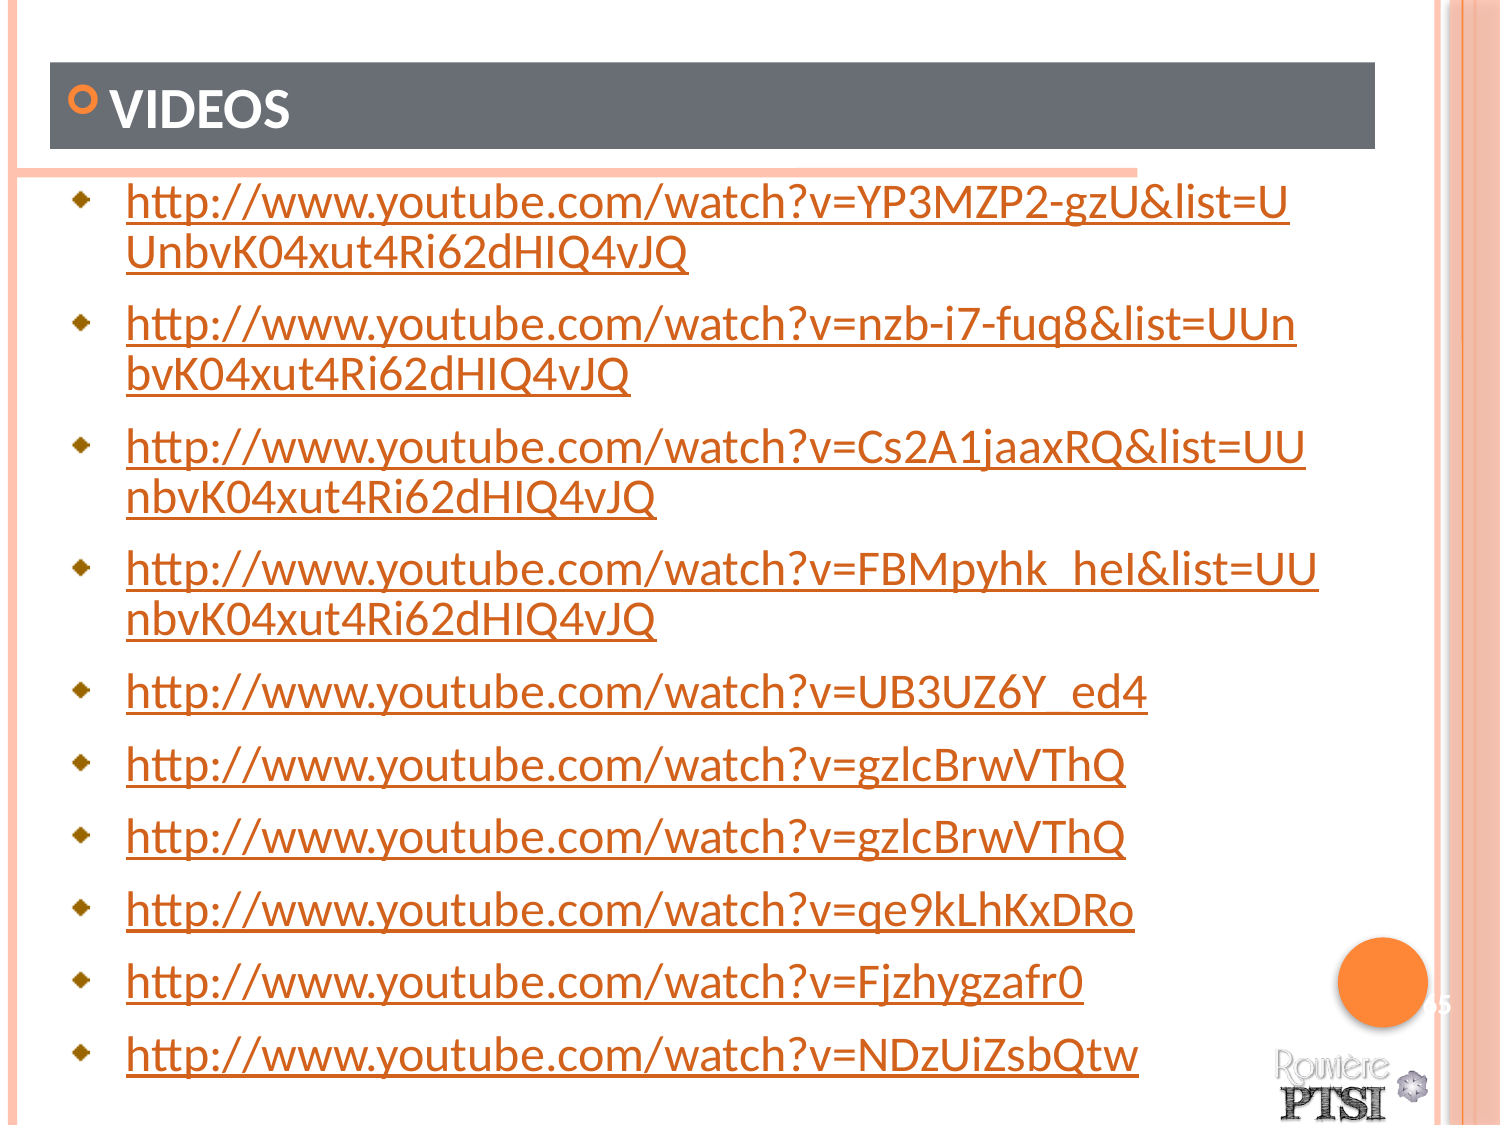

Videos
http://www.youtube.com/watch?v=YP3MZP2-gzU&list=UUnbvK04xut4Ri62dHIQ4vJQ
http://www.youtube.com/watch?v=nzb-i7-fuq8&list=UUnbvK04xut4Ri62dHIQ4vJQ
http://www.youtube.com/watch?v=Cs2A1jaaxRQ&list=UUnbvK04xut4Ri62dHIQ4vJQ
http://www.youtube.com/watch?v=FBMpyhk_heI&list=UUnbvK04xut4Ri62dHIQ4vJQ
http://www.youtube.com/watch?v=UB3UZ6Y_ed4
http://www.youtube.com/watch?v=gzlcBrwVThQ
http://www.youtube.com/watch?v=gzlcBrwVThQ
http://www.youtube.com/watch?v=qe9kLhKxDRo
http://www.youtube.com/watch?v=Fjzhygzafr0
http://www.youtube.com/watch?v=NDzUiZsbQtw
65